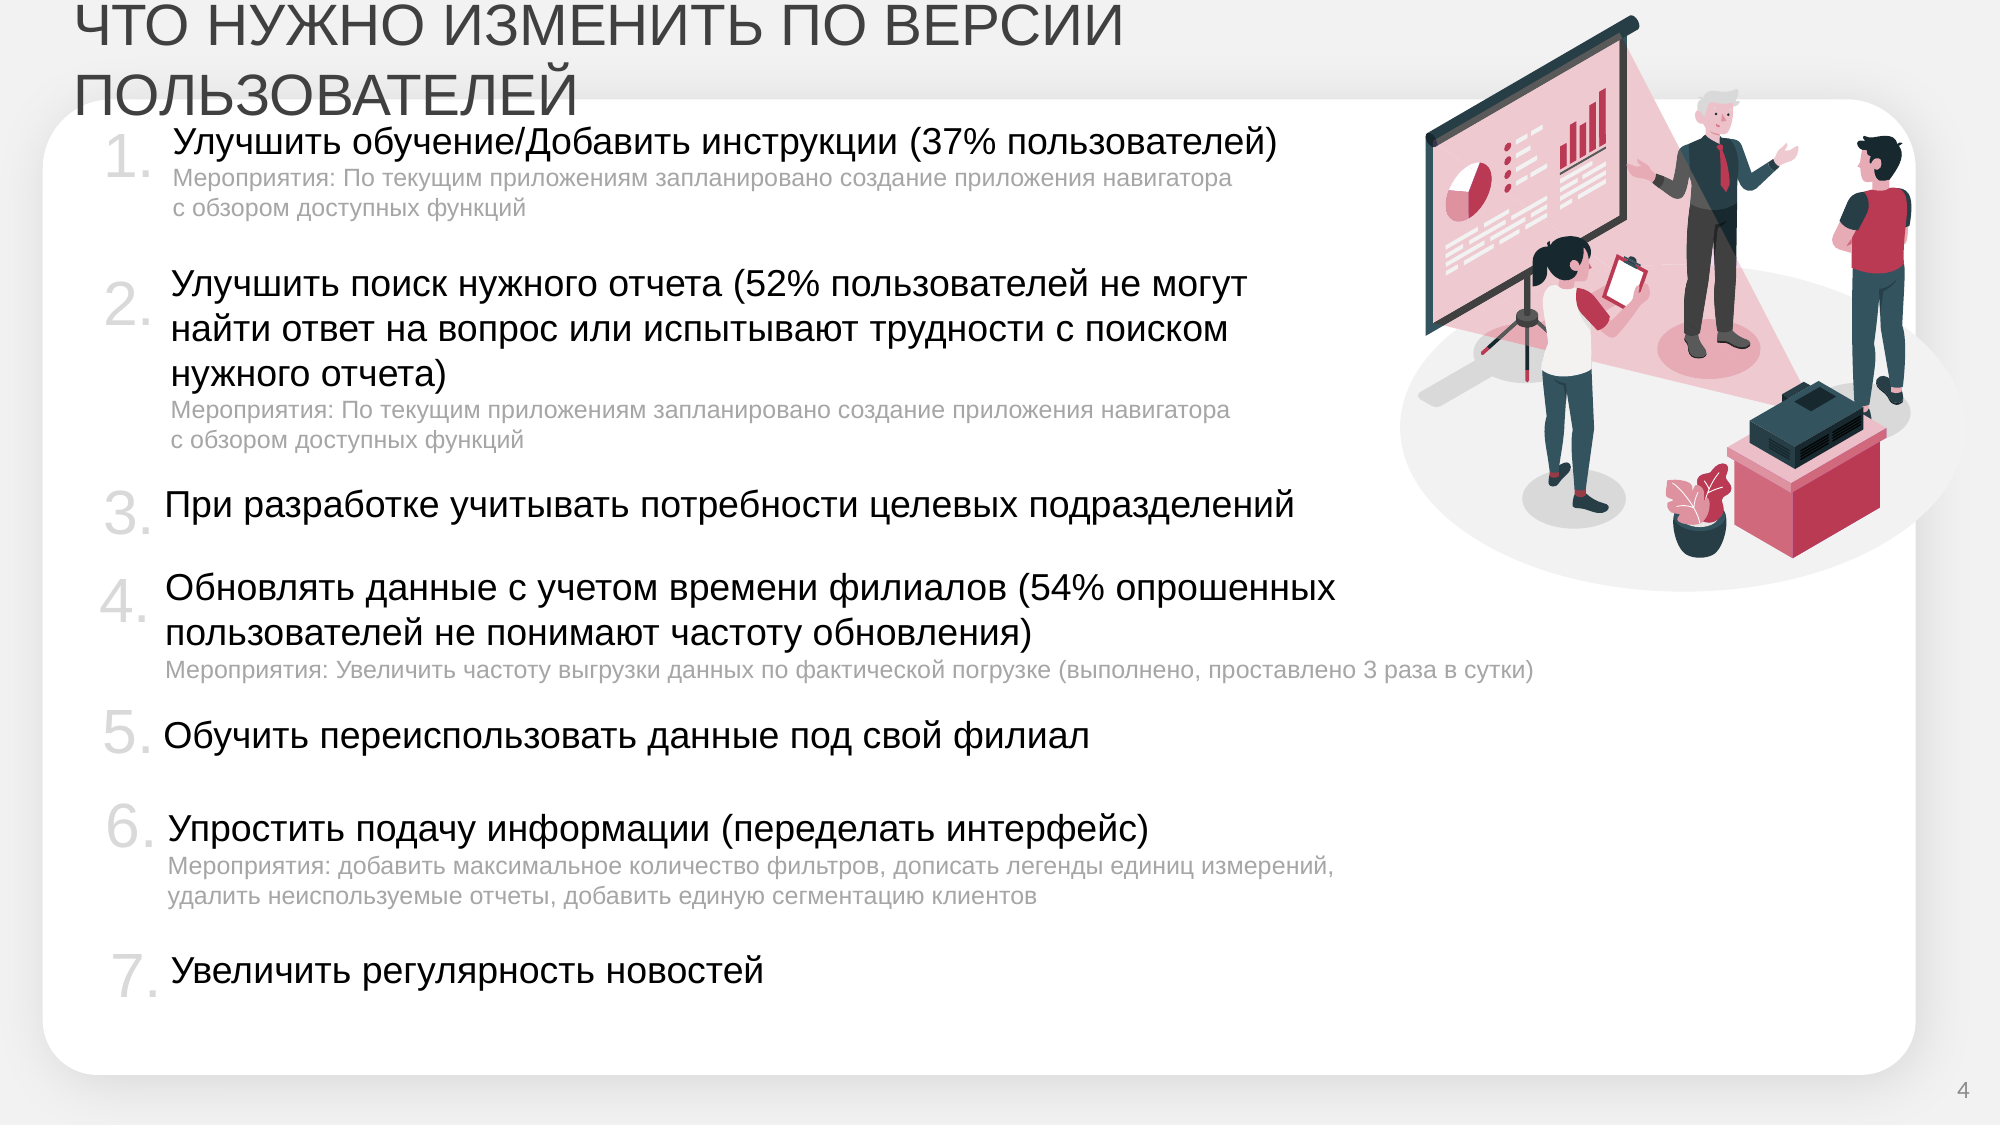

ЧТО НУЖНО ИЗМЕНИТЬ ПО ВЕРСИИ ПОЛЬЗОВАТЕЛЕЙ

1.
Улучшить обучение/Добавить инструкции (37% пользователей)
Мероприятия: По текущим приложениям запланировано создание приложения навигатора
с обзором доступных функций

Улучшить поиск нужного отчета (52% пользователей не могут найти ответ на вопрос или испытывают трудности с поиском нужного отчета)
Мероприятия: По текущим приложениям запланировано создание приложения навигатора
с обзором доступных функций

2.
3.
При разработке учитывать потребности целевых подразделений
4.
Обновлять данные с учетом времени филиалов (54% опрошенных пользователей не понимают частоту обновления)
Мероприятия: Увеличить частоту выгрузки данных по фактической погрузке (выполнено, проставлено 3 раза в сутки)

5.
Обучить переиспользовать данные под свой филиал
6.
Упростить подачу информации (переделать интерфейс)
Мероприятия: добавить максимальное количество фильтров, дописать легенды единиц измерений, удалить неиспользуемые отчеты, добавить единую сегментацию клиентов

7.
Увеличить регулярность новостей
4